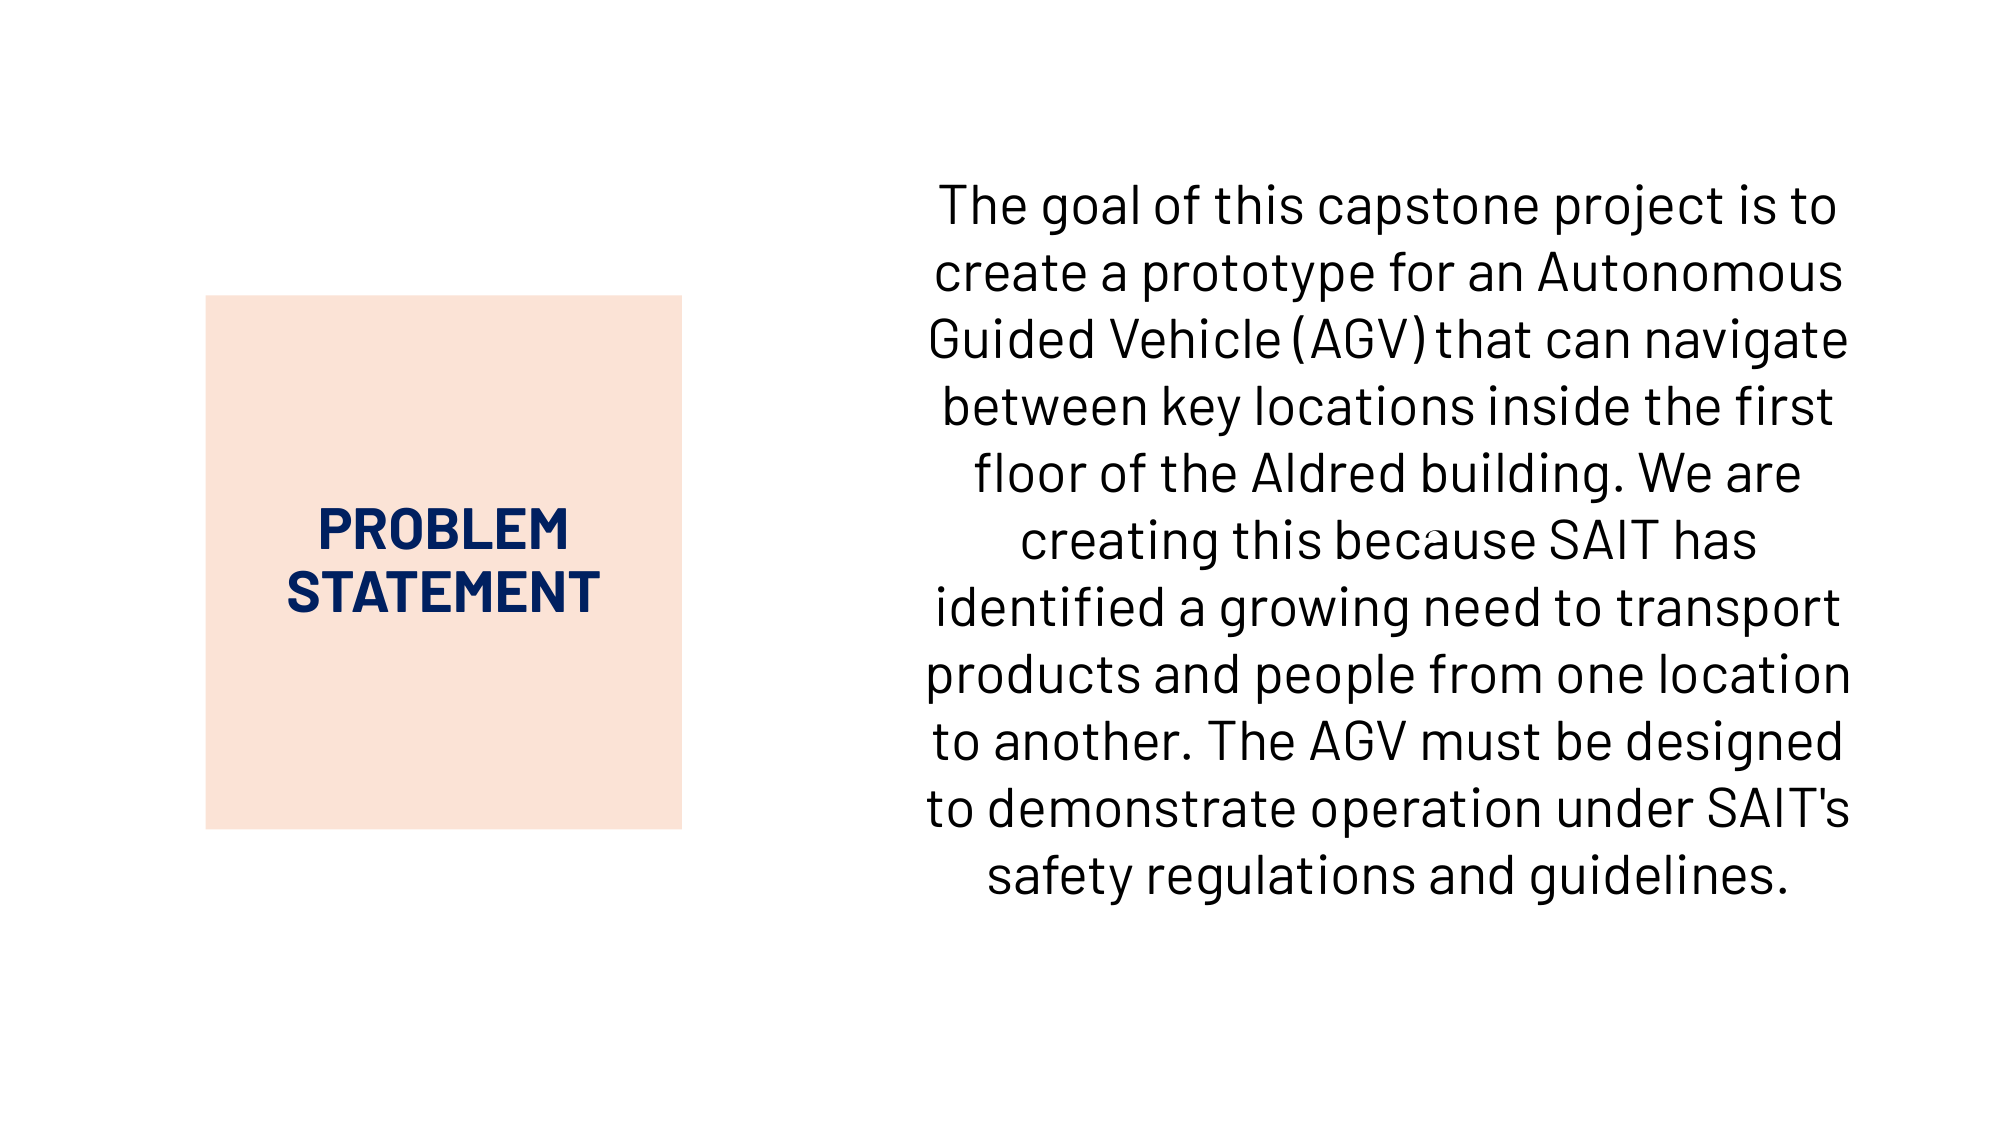

The goal of this capstone project is to create a prototype for an Autonomous Guided Vehicle (AGV) that can navigate between key locations inside the first floor of the Aldred building. We are creating this because SAIT has identified a growing need to transport products and people from one location to another. The AGV must be designed to demonstrate operation under SAIT's safety regulations and guidelines.

# problem STATEMENT​